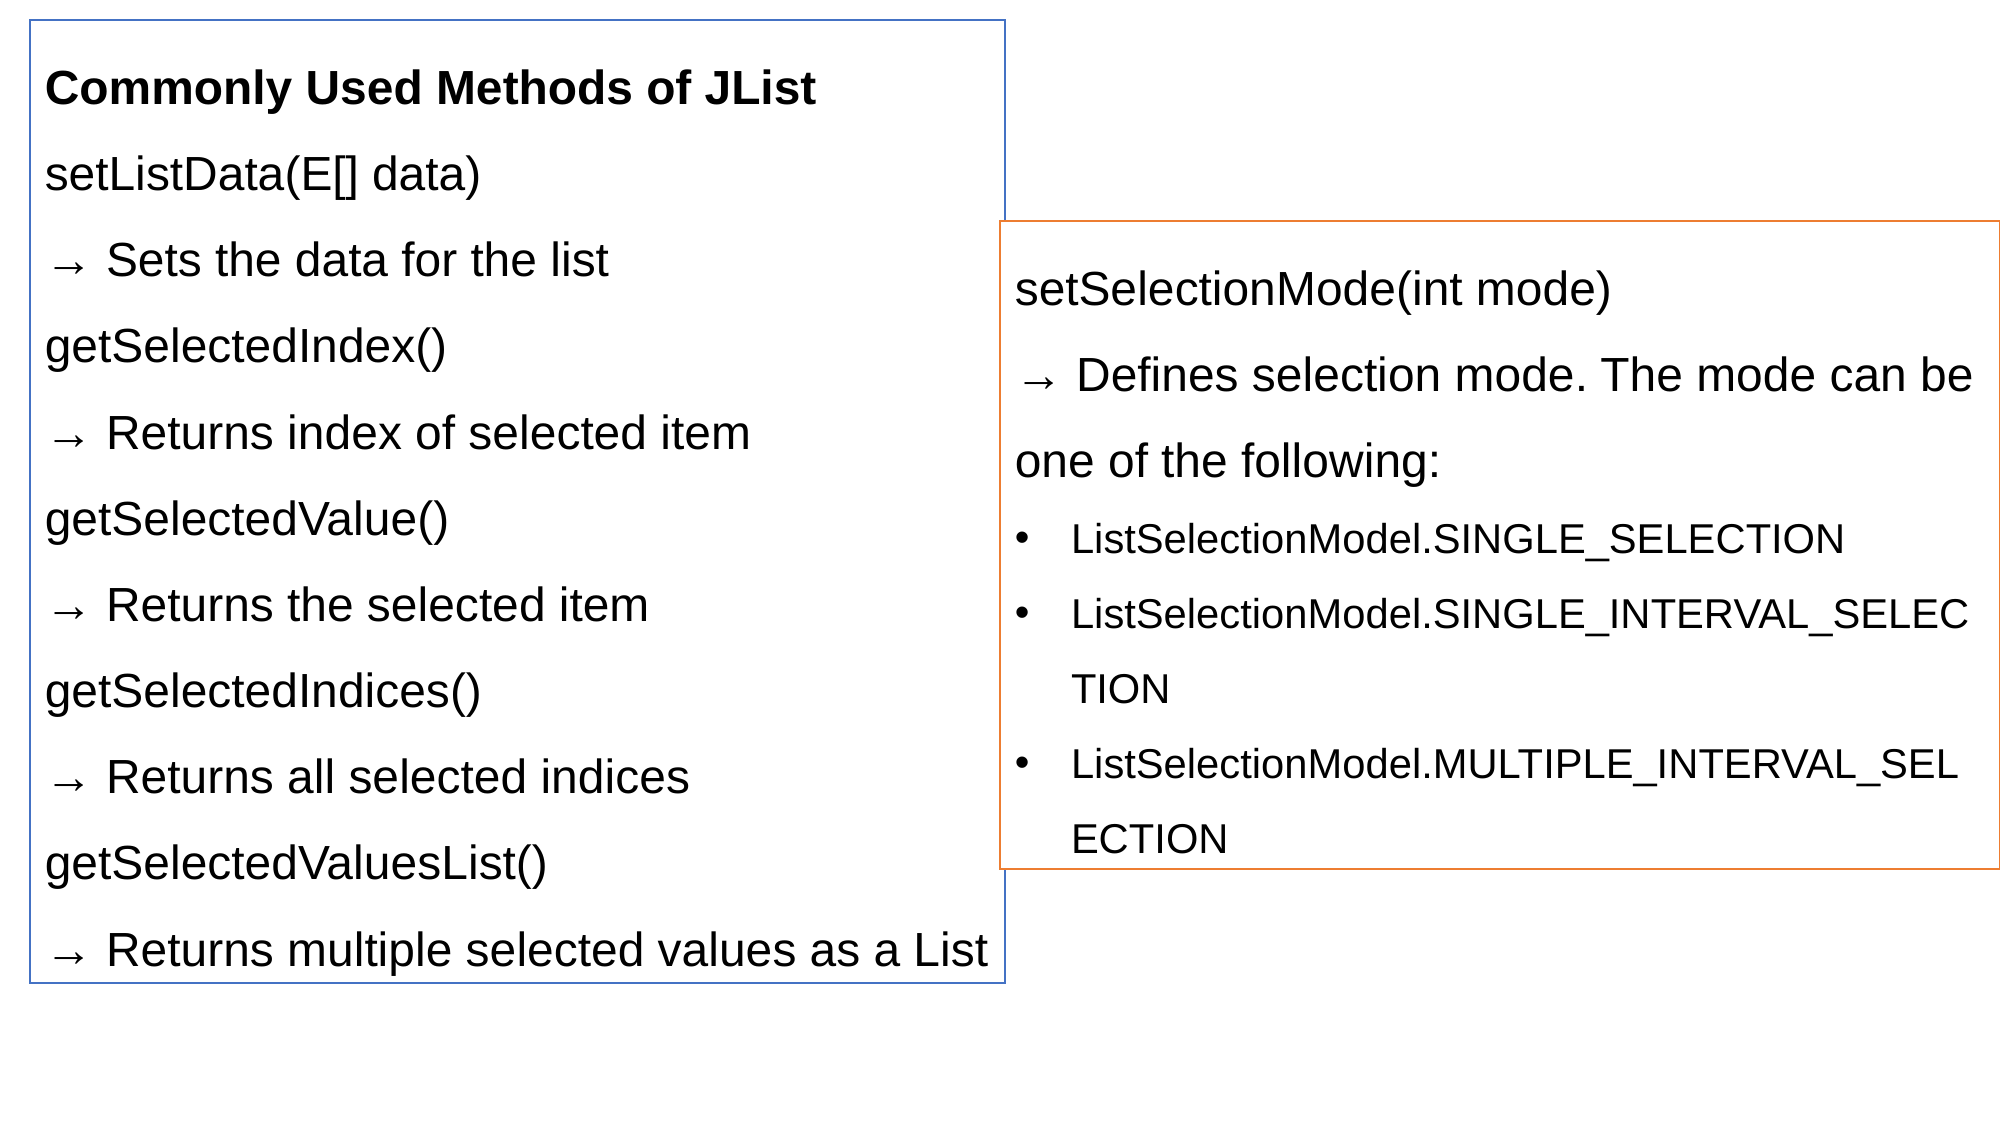

Commonly Used Methods of JList
setListData(E[] data)
→ Sets the data for the list
getSelectedIndex()
→ Returns index of selected item
getSelectedValue()
→ Returns the selected item
getSelectedIndices()
→ Returns all selected indices
getSelectedValuesList()
→ Returns multiple selected values as a List
setSelectionMode(int mode)
→ Defines selection mode. The mode can be one of the following:
ListSelectionModel.SINGLE_SELECTION
ListSelectionModel.SINGLE_INTERVAL_SELECTION
ListSelectionModel.MULTIPLE_INTERVAL_SELECTION